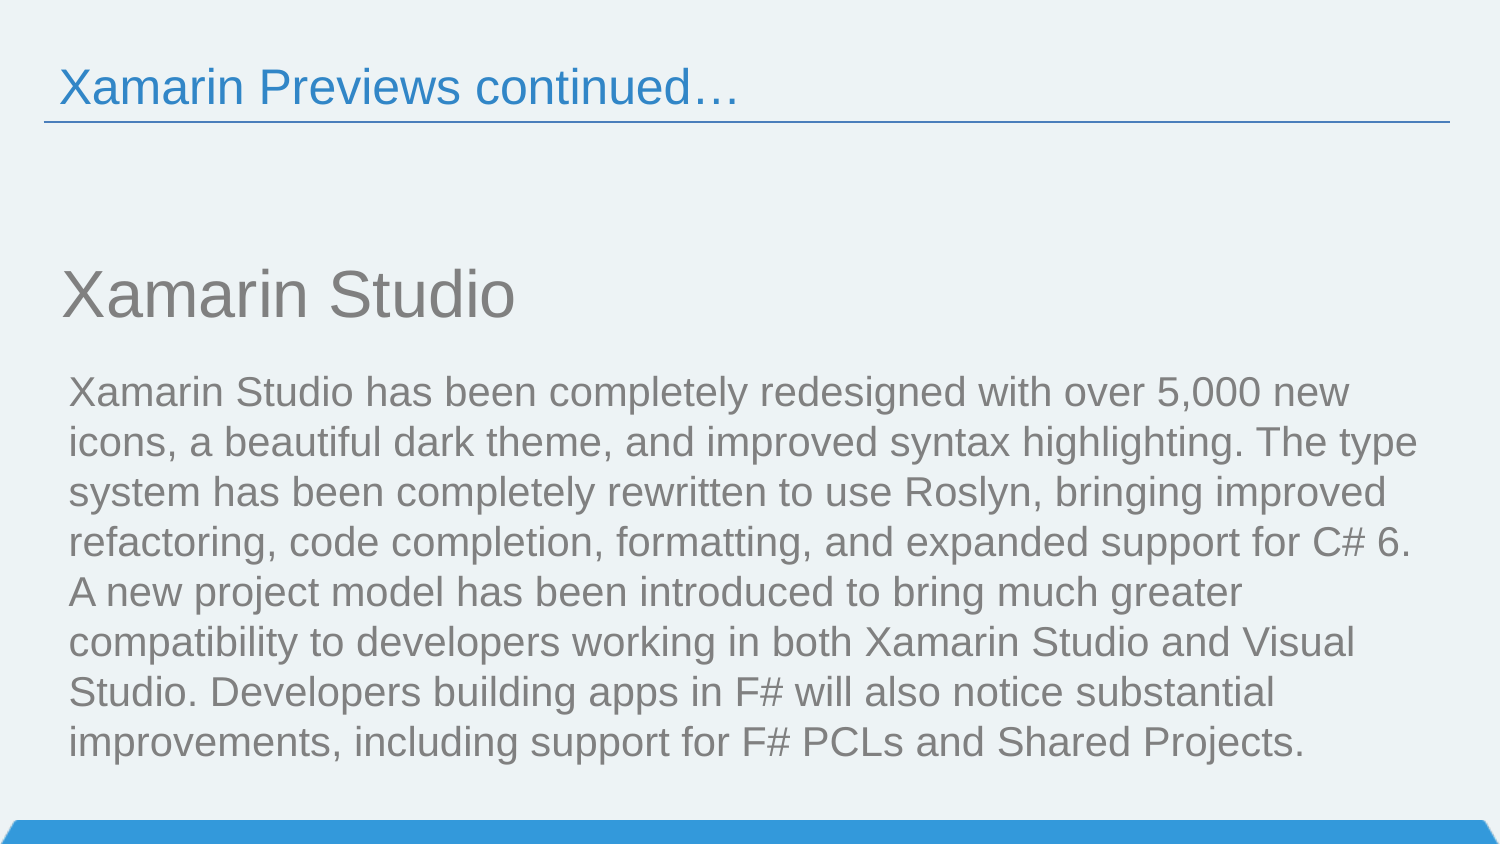

# Xamarin Previews continued…

Xamarin Studio
Xamarin Studio has been completely redesigned with over 5,000 new icons, a beautiful dark theme, and improved syntax highlighting. The type system has been completely rewritten to use Roslyn, bringing improved refactoring, code completion, formatting, and expanded support for C# 6. A new project model has been introduced to bring much greater compatibility to developers working in both Xamarin Studio and Visual Studio. Developers building apps in F# will also notice substantial improvements, including support for F# PCLs and Shared Projects.